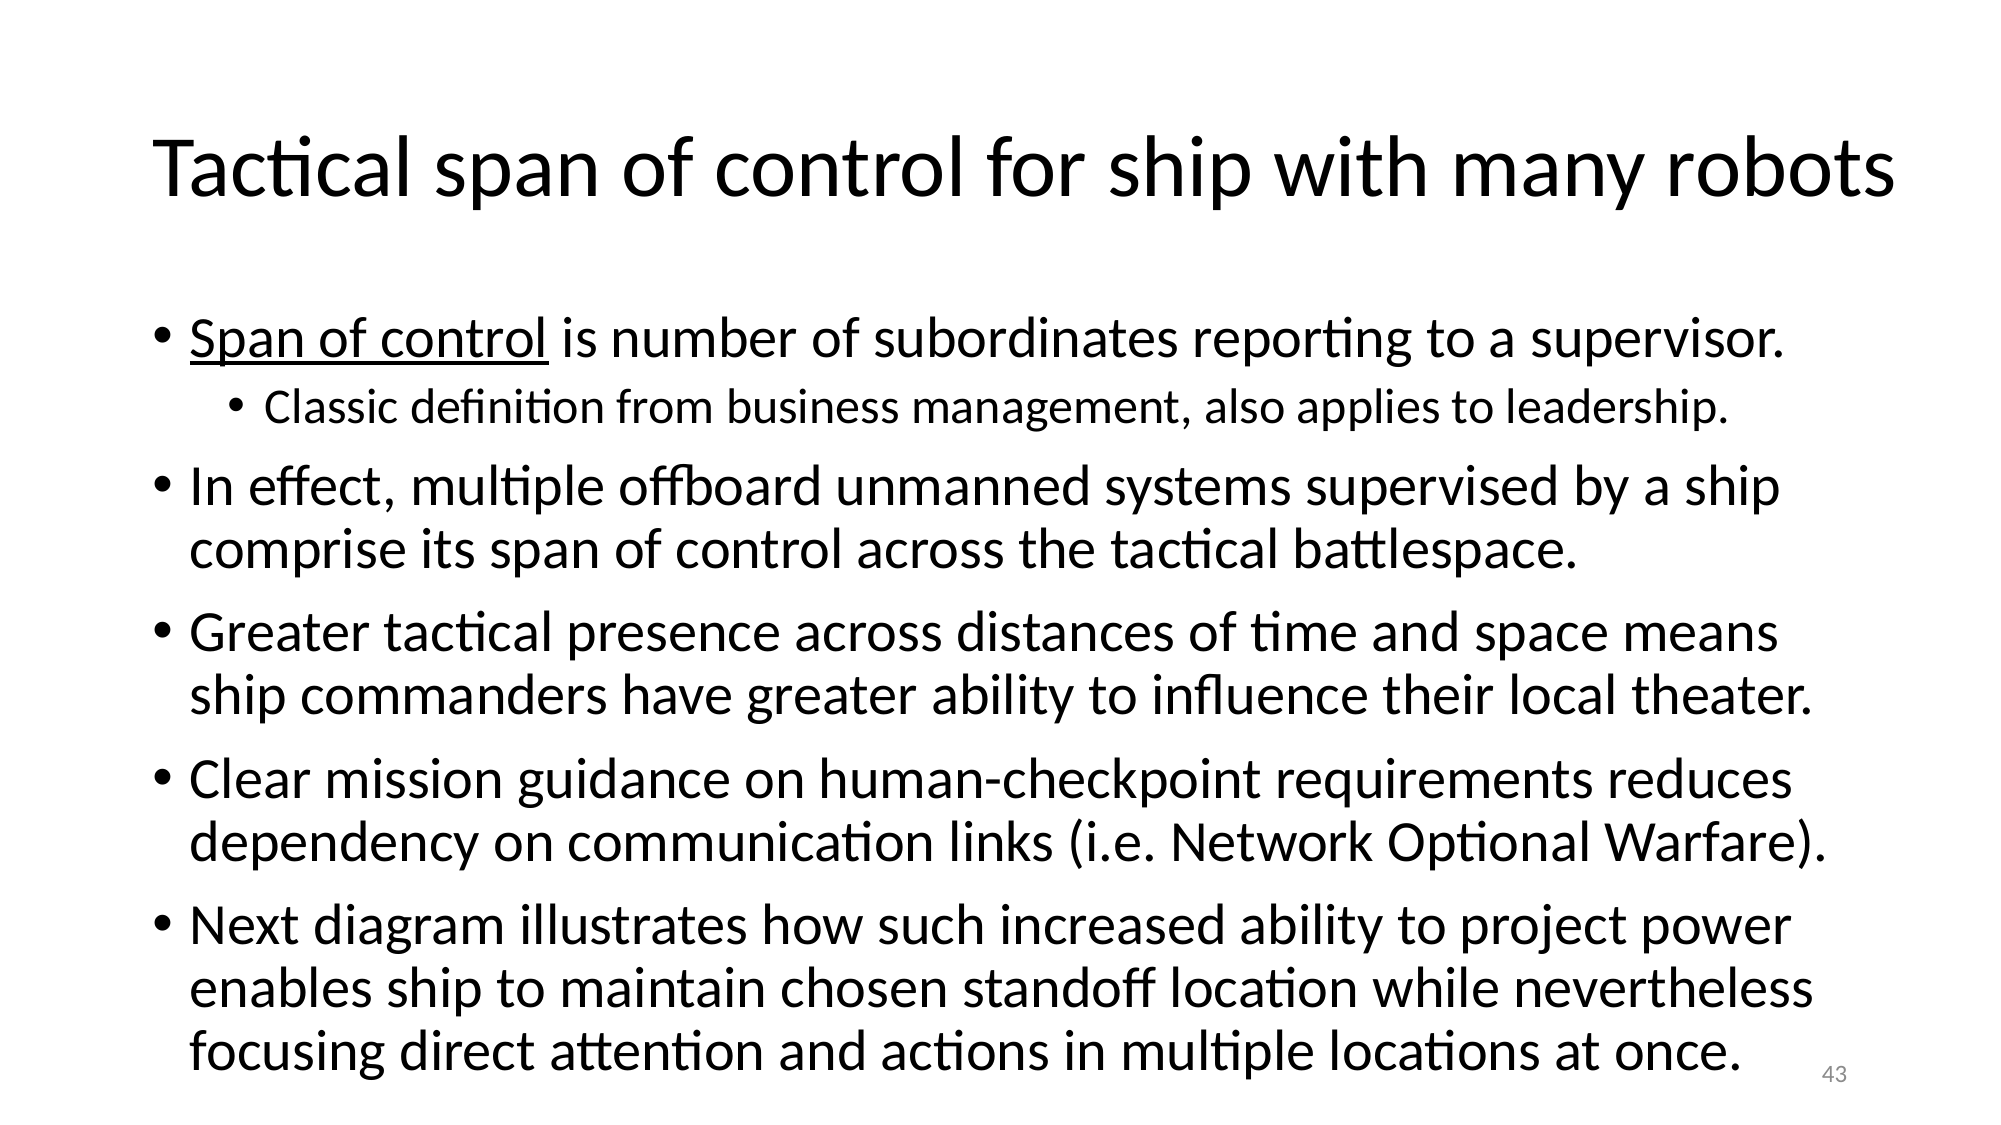

# Tactical span of control for ship with many robots
Span of control is number of subordinates reporting to a supervisor.
Classic definition from business management, also applies to leadership.
In effect, multiple offboard unmanned systems supervised by a ship comprise its span of control across the tactical battlespace.
Greater tactical presence across distances of time and space means ship commanders have greater ability to influence their local theater.
Clear mission guidance on human-checkpoint requirements reduces dependency on communication links (i.e. Network Optional Warfare).
Next diagram illustrates how such increased ability to project power enables ship to maintain chosen standoff location while nevertheless focusing direct attention and actions in multiple locations at once.
43